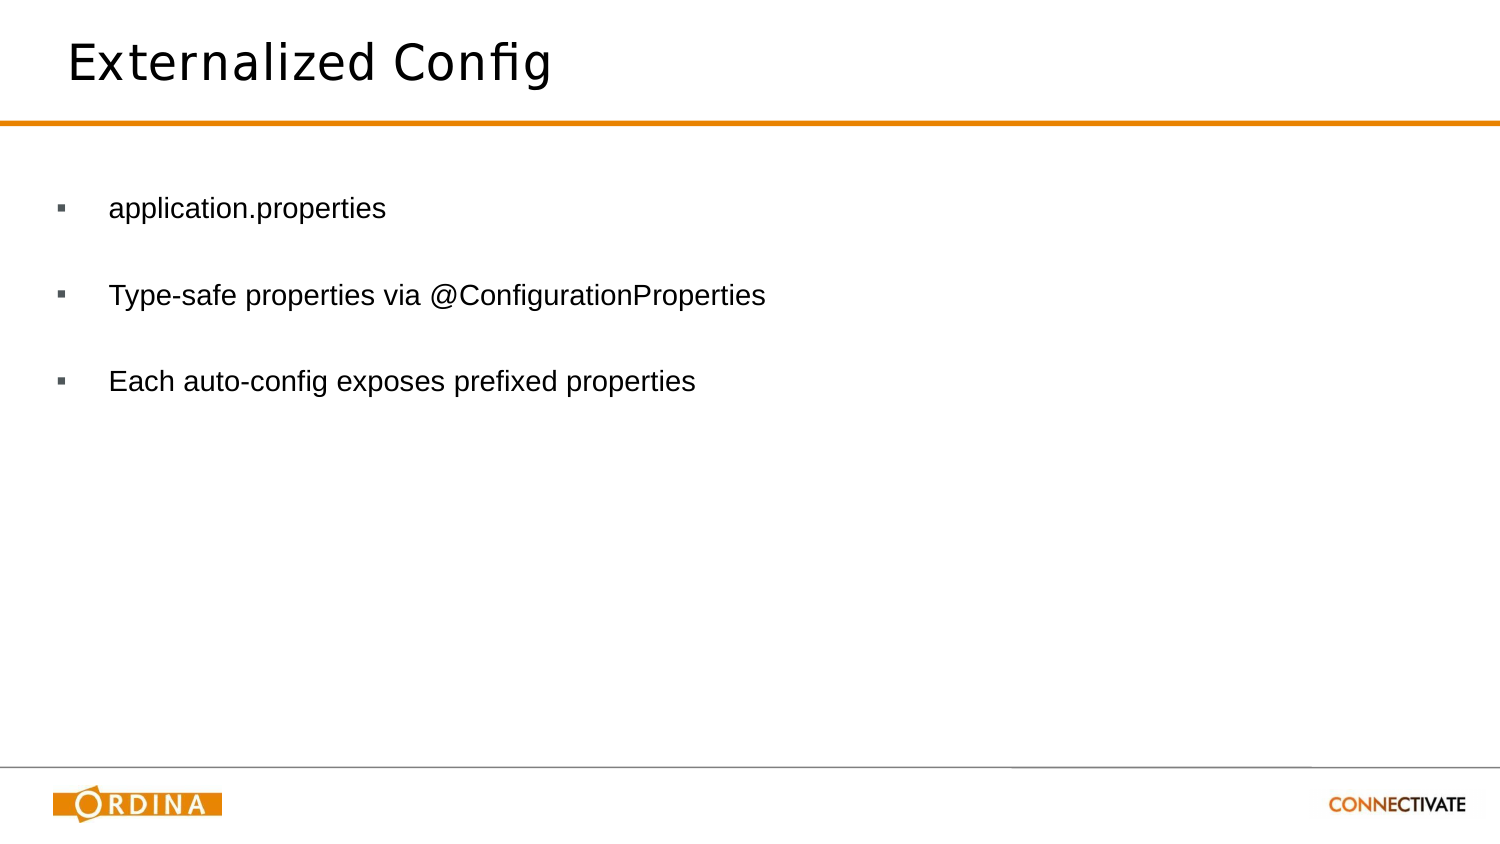

# Externalized Config
application.properties
Type-safe properties via @ConfigurationProperties
Each auto-config exposes prefixed properties